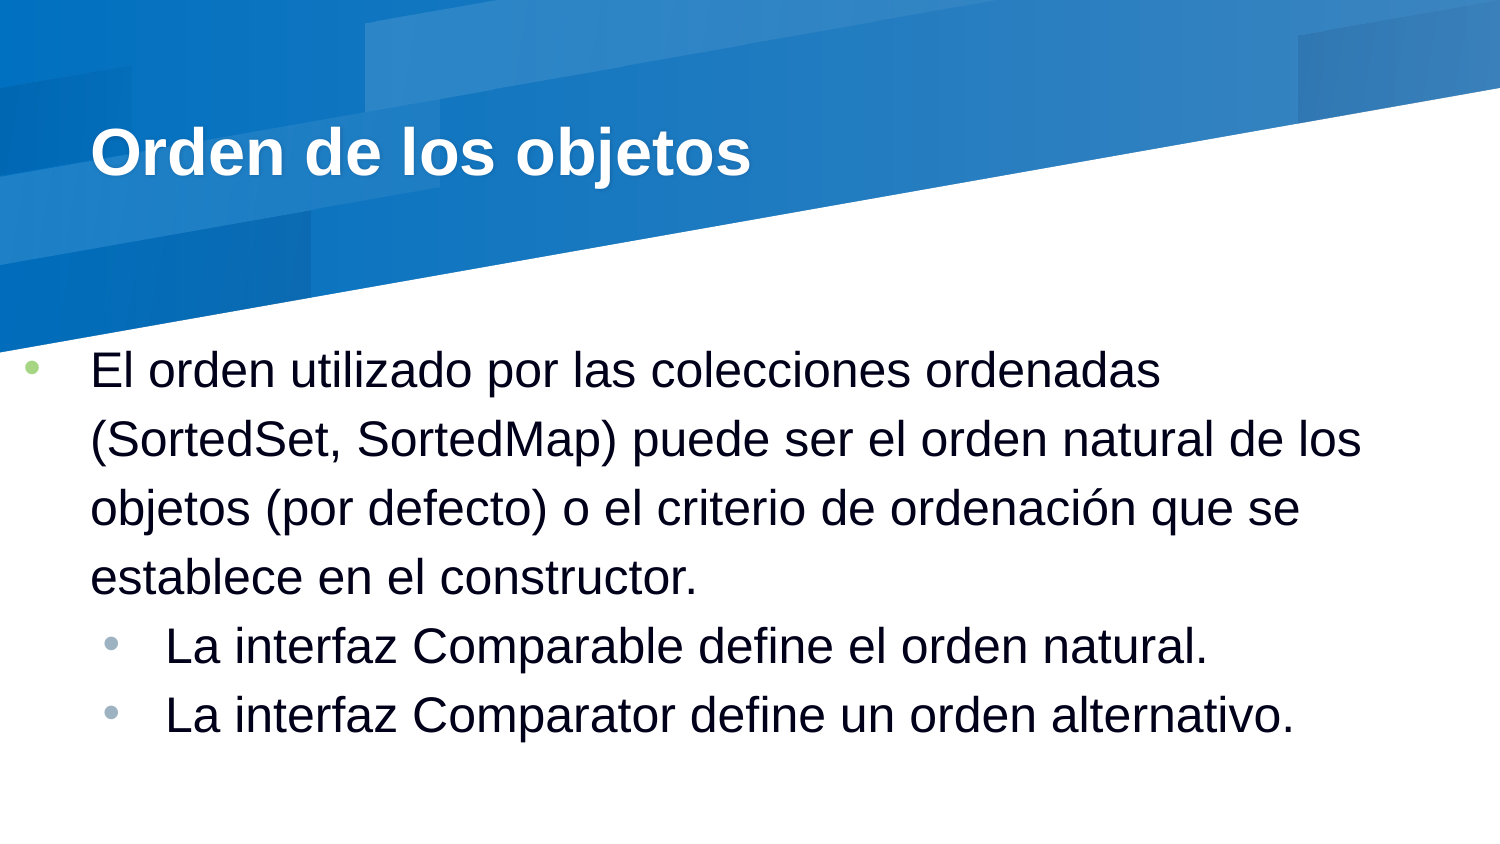

# Orden de los objetos
El orden utilizado por las colecciones ordenadas (SortedSet, SortedMap) puede ser el orden natural de los objetos (por defecto) o el criterio de ordenación que se establece en el constructor.
La interfaz Comparable define el orden natural.
La interfaz Comparator define un orden alternativo.